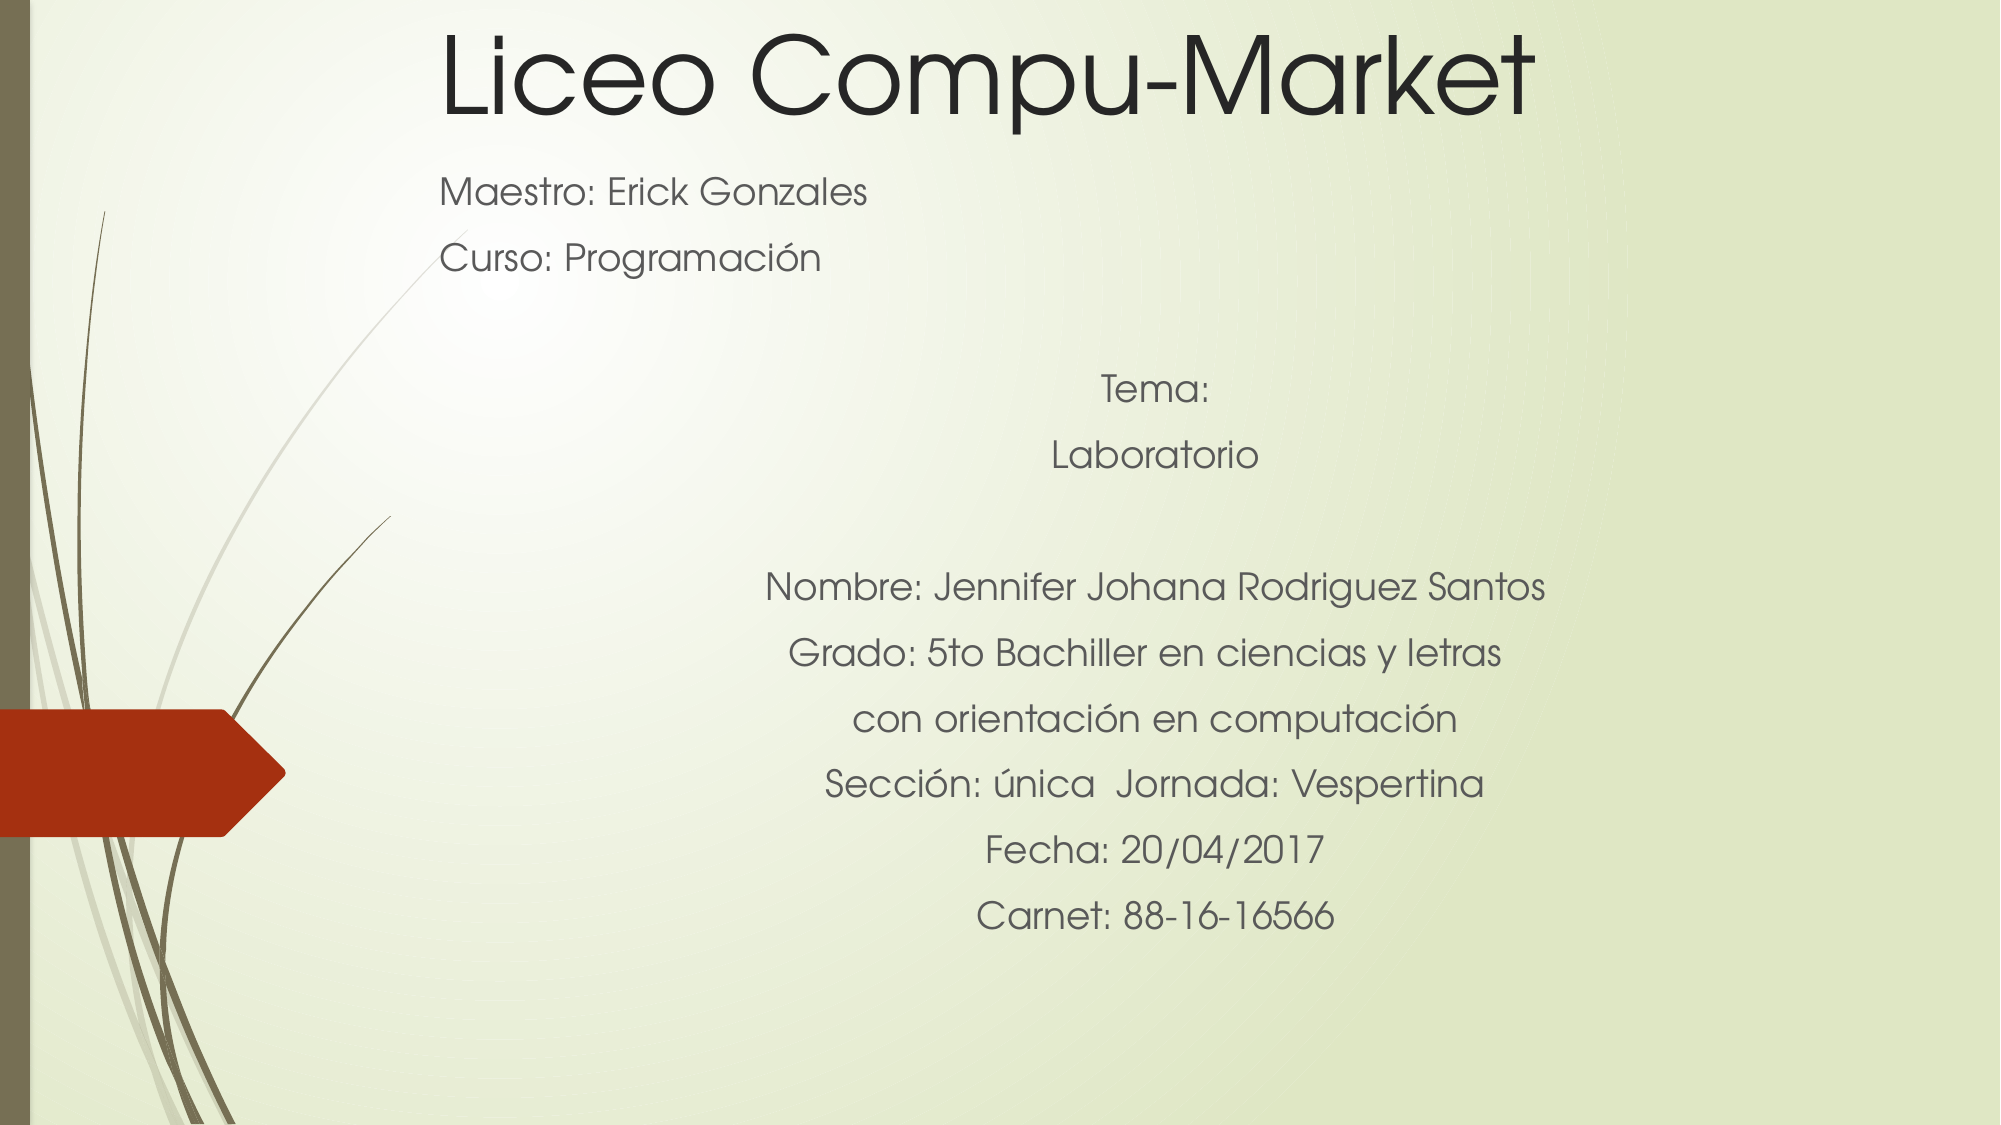

# Liceo Compu-Market
Maestro: Erick Gonzales
Curso: Programación

Tema:
Laboratorio

Nombre: Jennifer Johana Rodriguez Santos
Grado: 5to Bachiller en ciencias y letras
con orientación en computación
Sección: única  Jornada: Vespertina
Fecha: 20/04/2017
Carnet: 88-16-16566